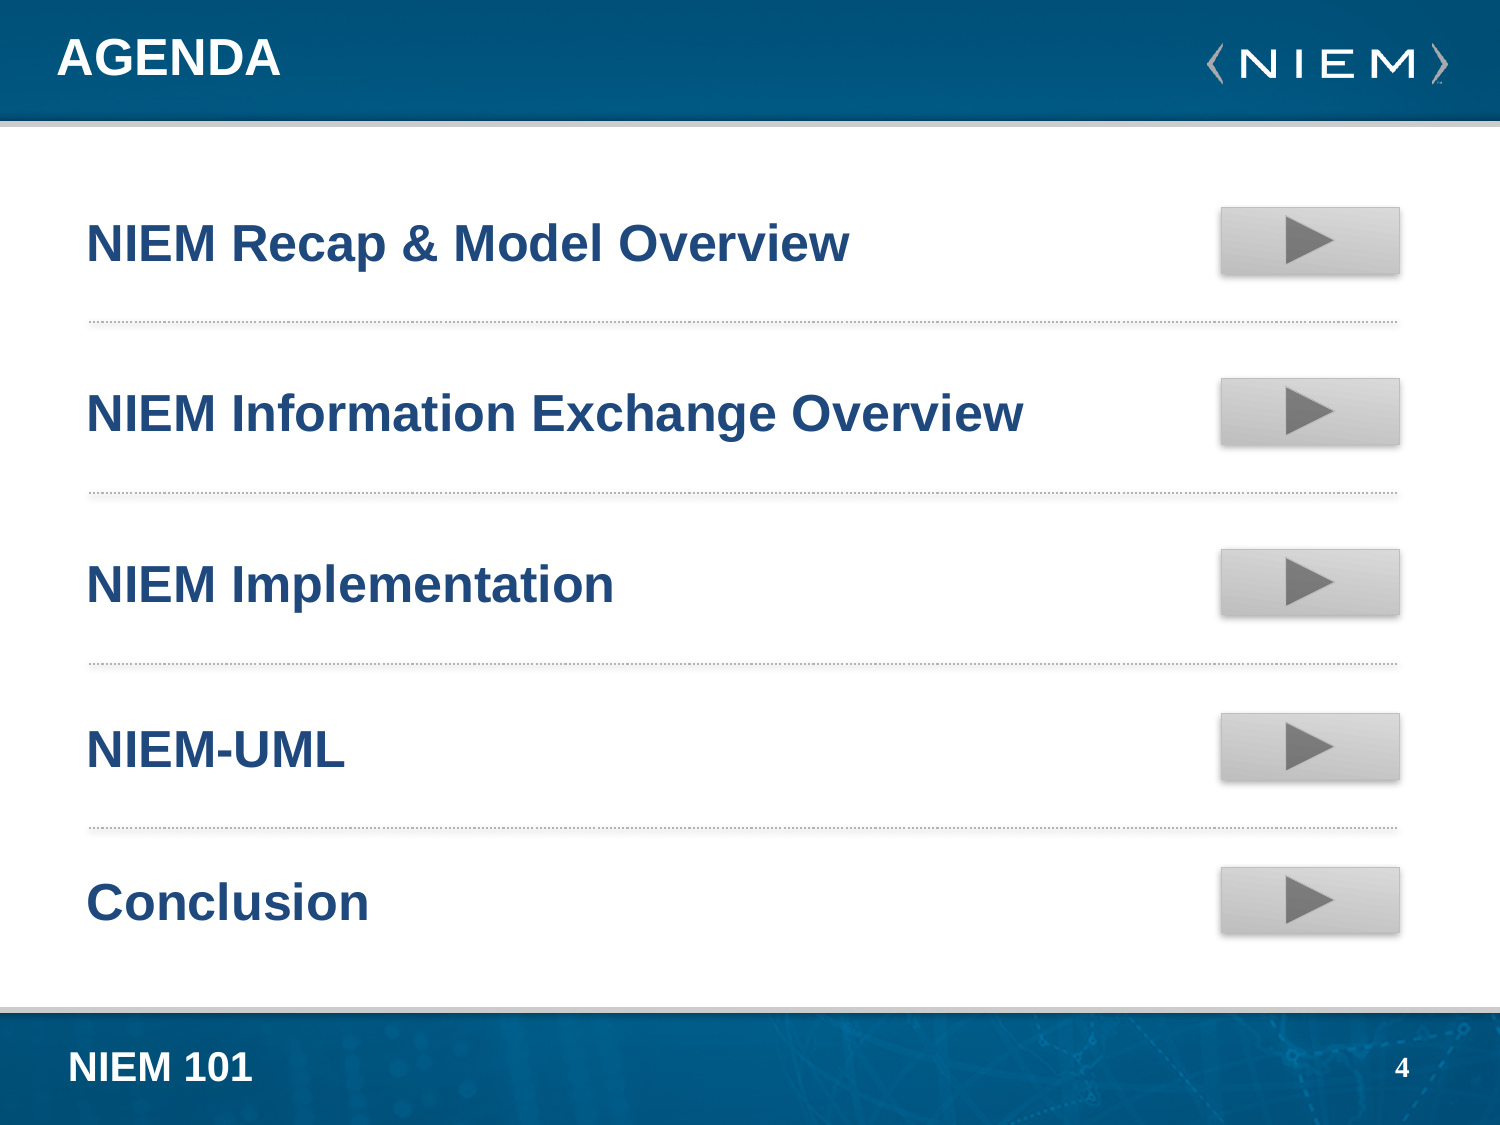

# agenda
NIEM Recap & Model Overview

NIEM Information Exchange Overview

NIEM Implementation

NIEM-UML

Conclusion

4